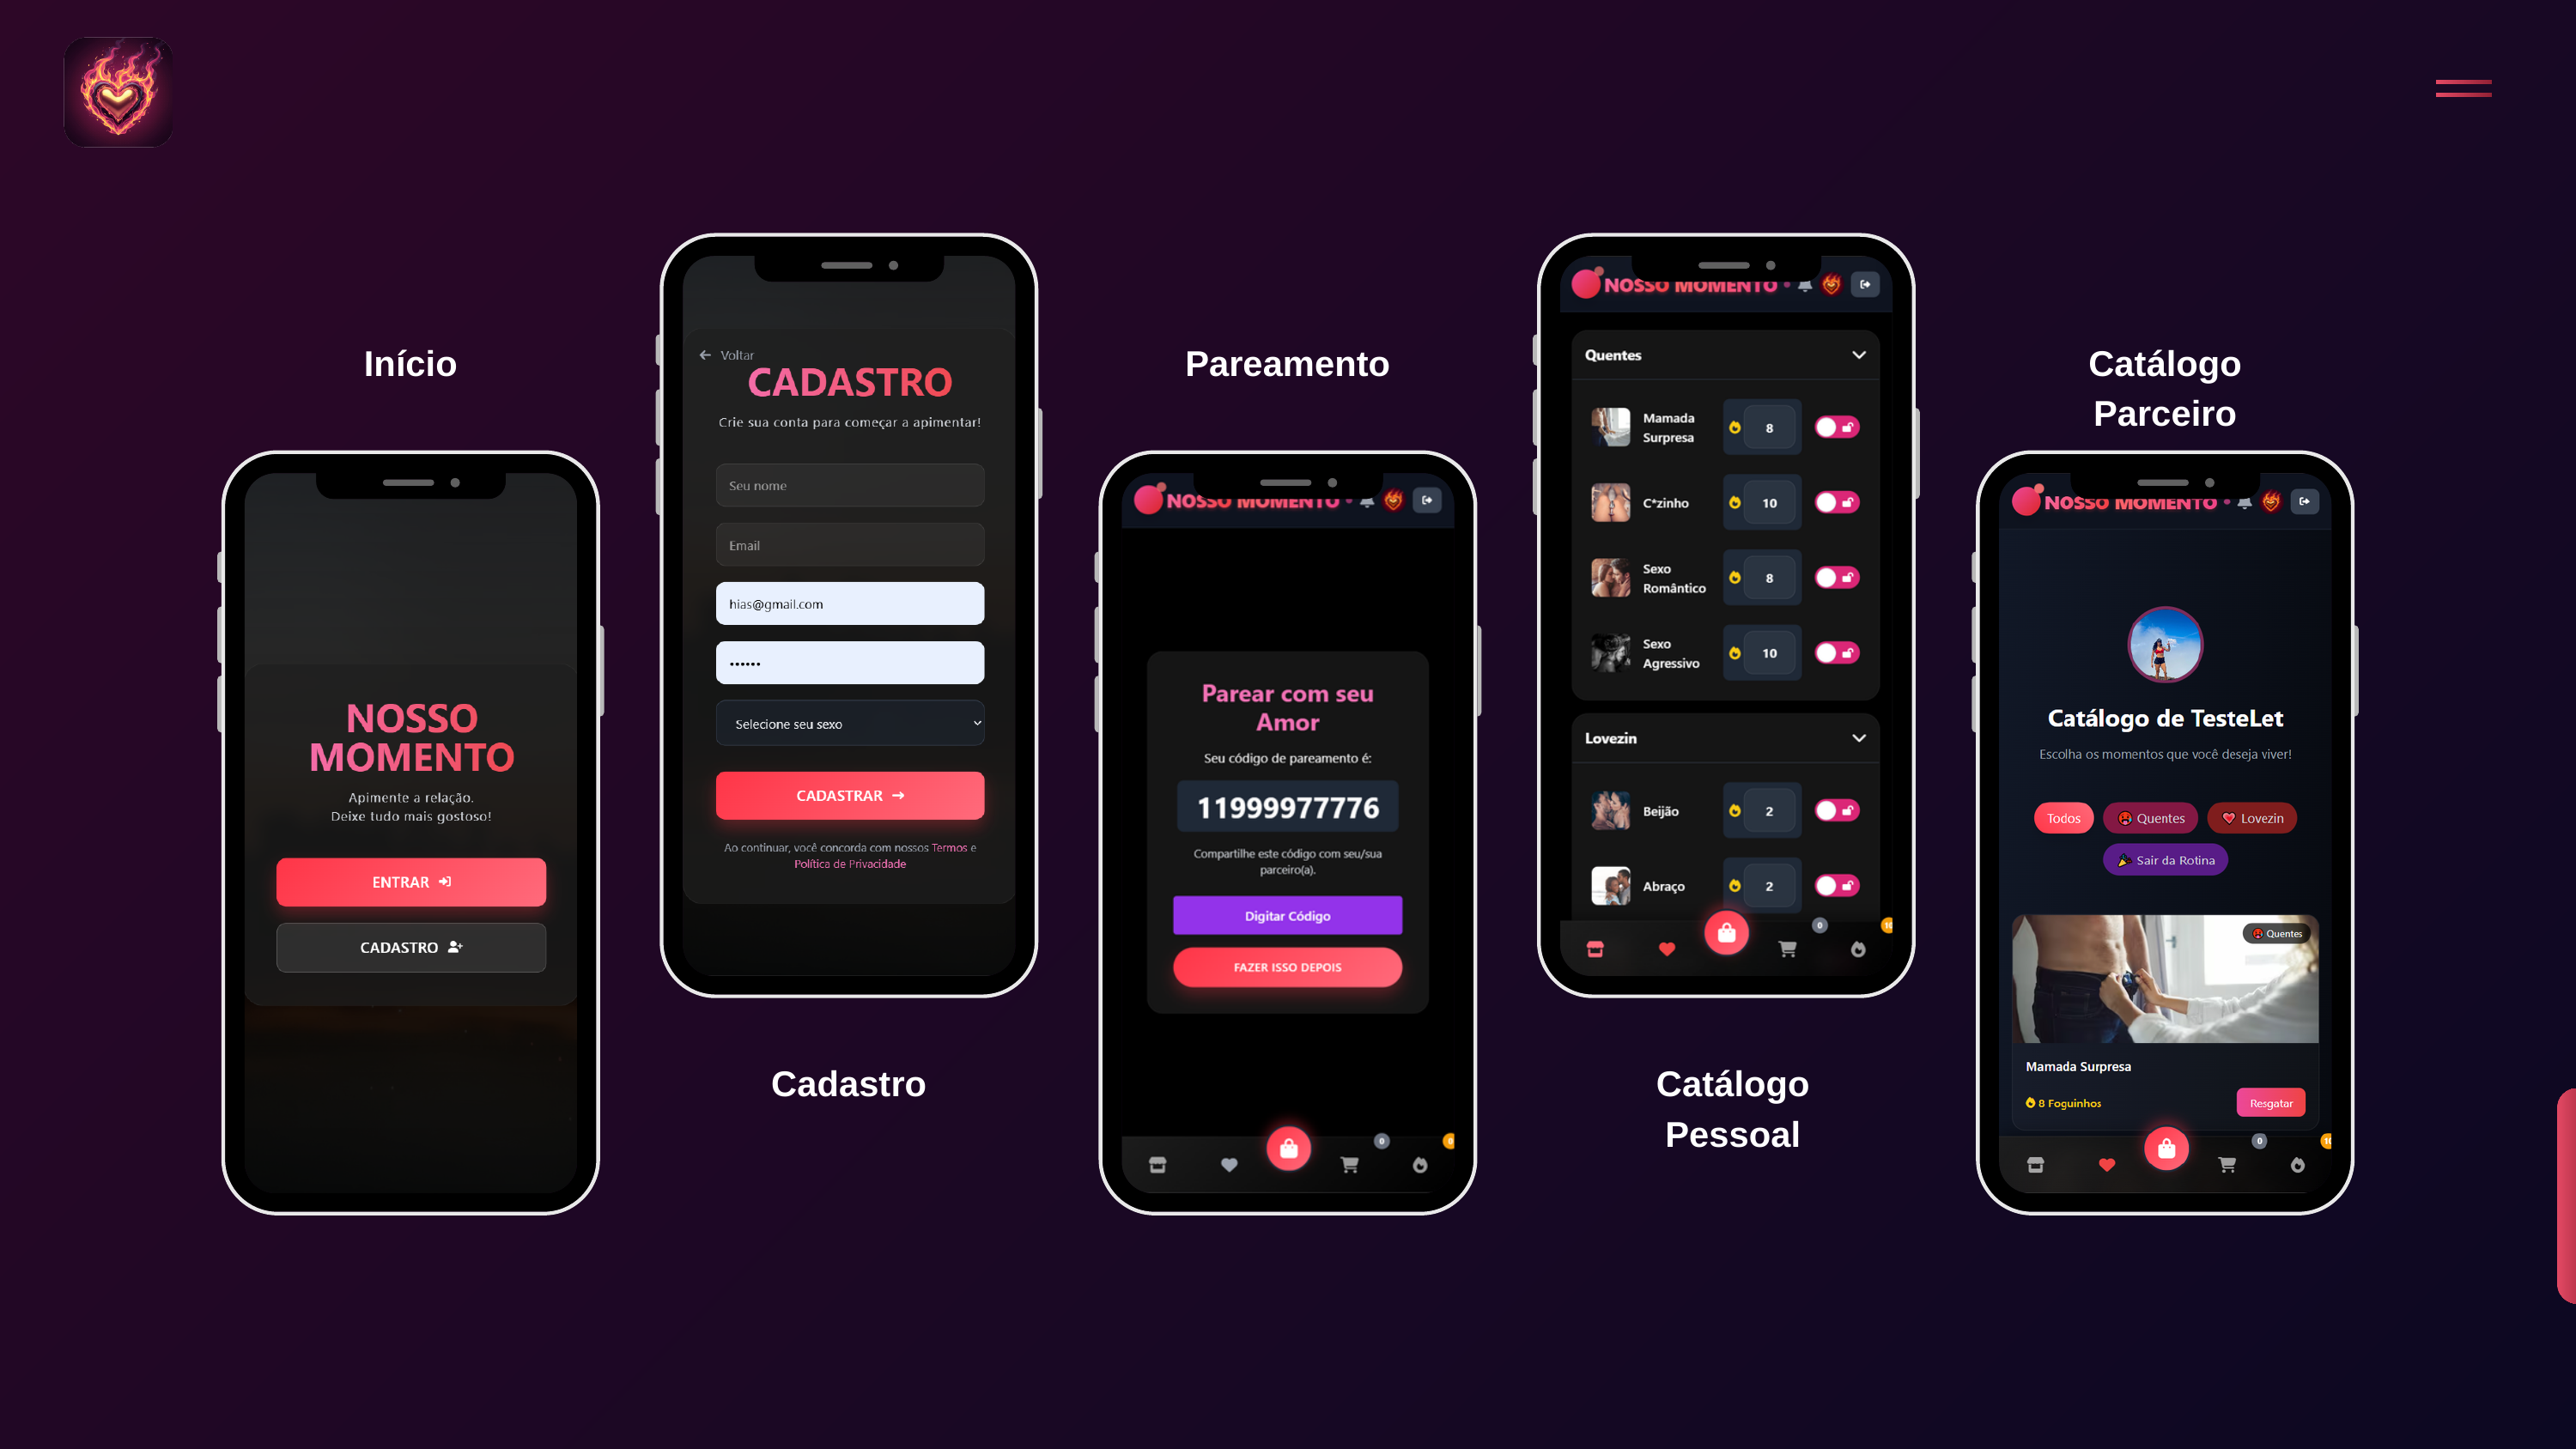

Início
Pareamento
Catálogo Parceiro

Cadastro
Catálogo Pessoal